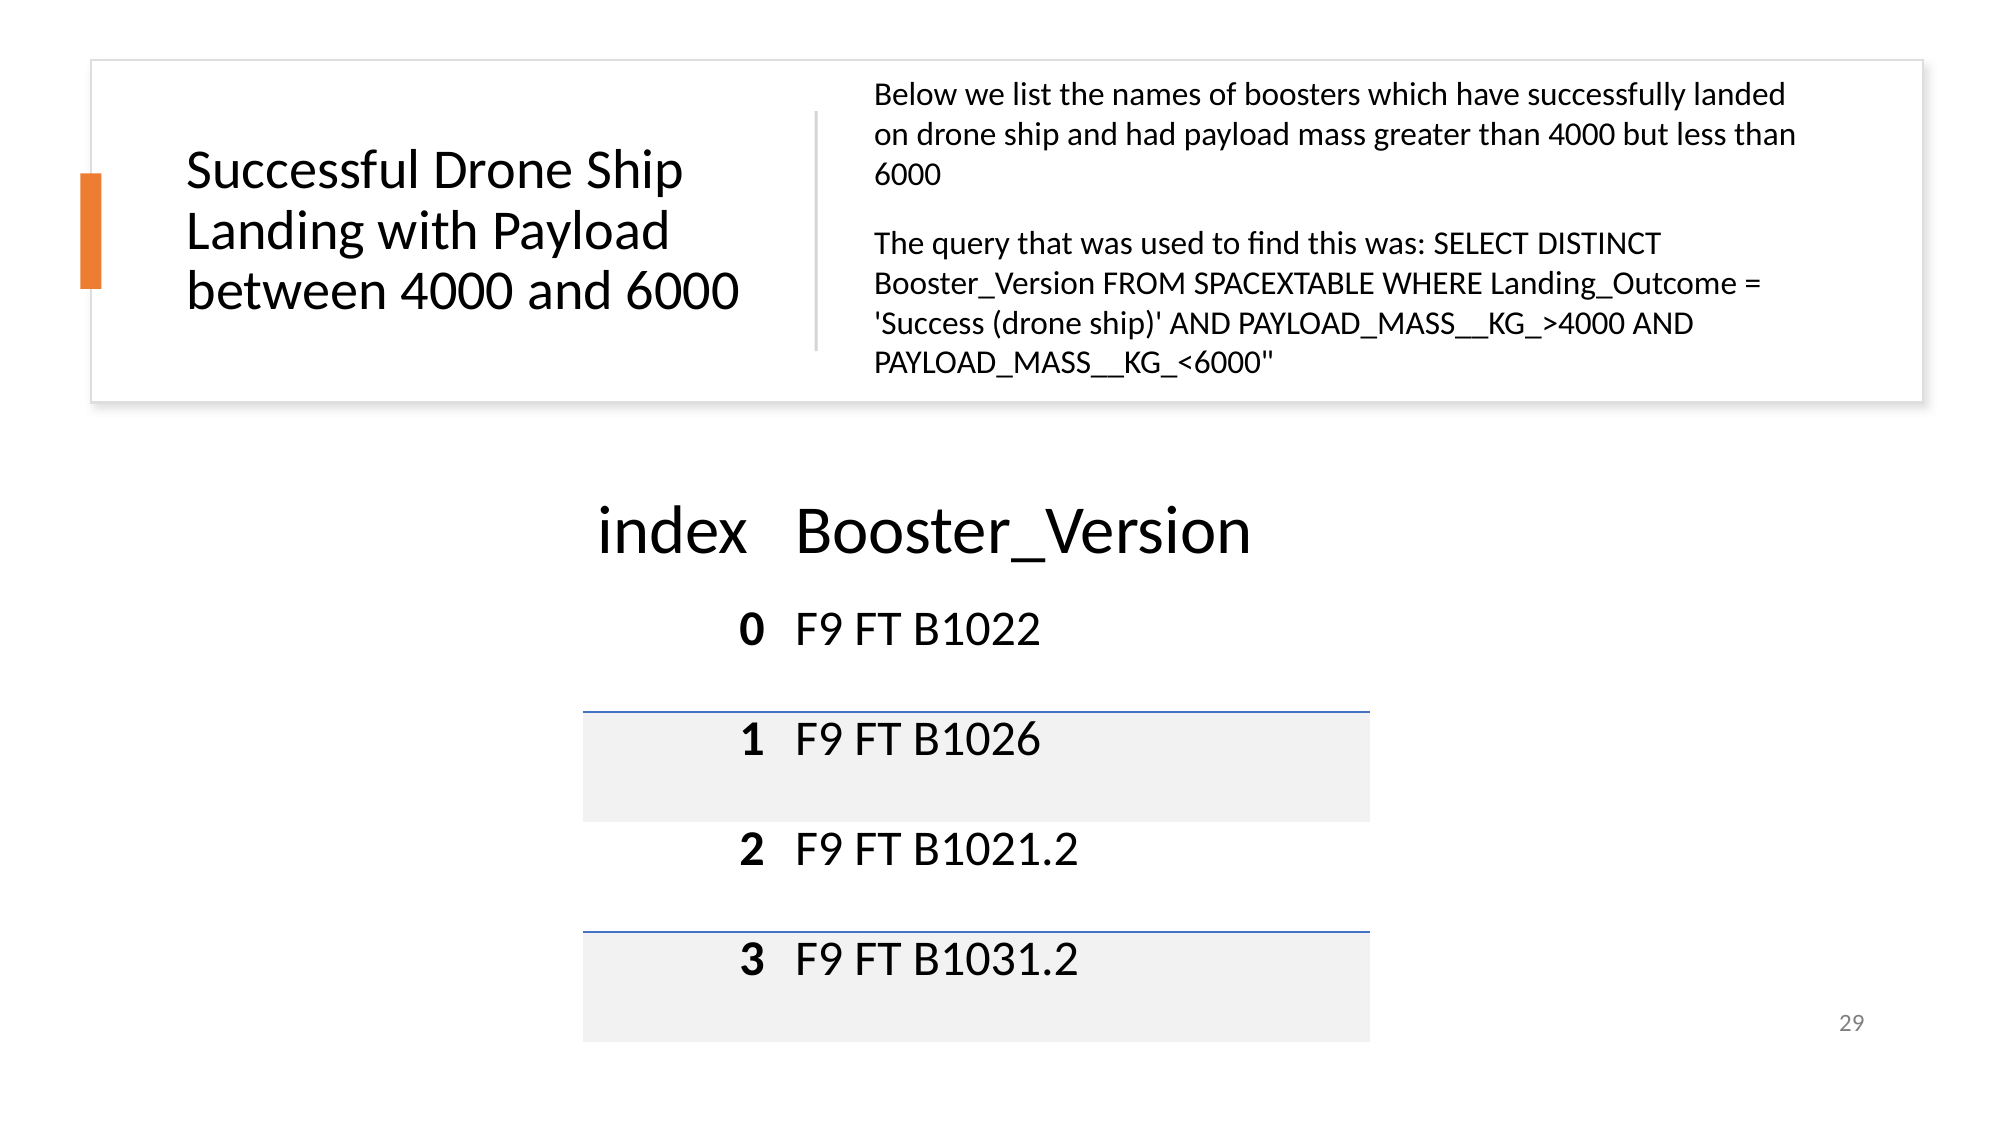

Successful Drone Ship Landing with Payload between 4000 and 6000

Below we list the names of boosters which have successfully landed on drone ship and had payload mass greater than 4000 but less than 6000
The query that was used to find this was: SELECT DISTINCT Booster_Version FROM SPACEXTABLE WHERE Landing_Outcome = 'Success (drone ship)' AND PAYLOAD_MASS__KG_>4000 AND PAYLOAD_MASS__KG_<6000"

| index | Booster\_Version |
| --- | --- |
| 0 | F9 FT B1022 |
| 1 | F9 FT B1026 |
| 2 | F9 FT B1021.2 |
| 3 | F9 FT B1031.2 |
29